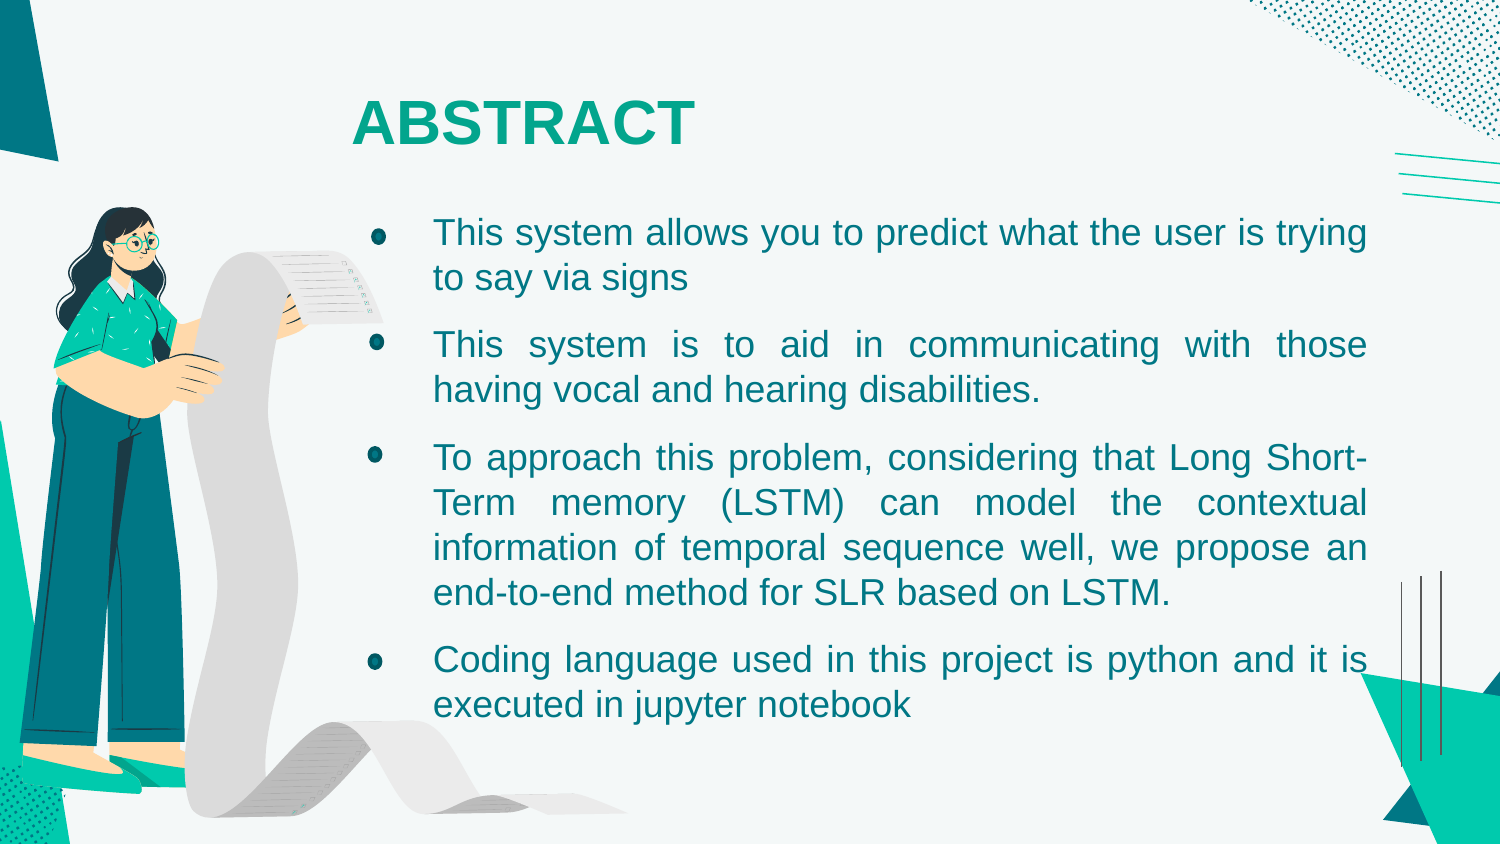

# ABSTRACT
This system allows you to predict what the user is trying to say via signs
This system is to aid in communicating with those having vocal and hearing disabilities.
To approach this problem, considering that Long Short-Term memory (LSTM) can model the contextual information of temporal sequence well, we propose an end-to-end method for SLR based on LSTM.
Coding language used in this project is python and it is executed in jupyter notebook